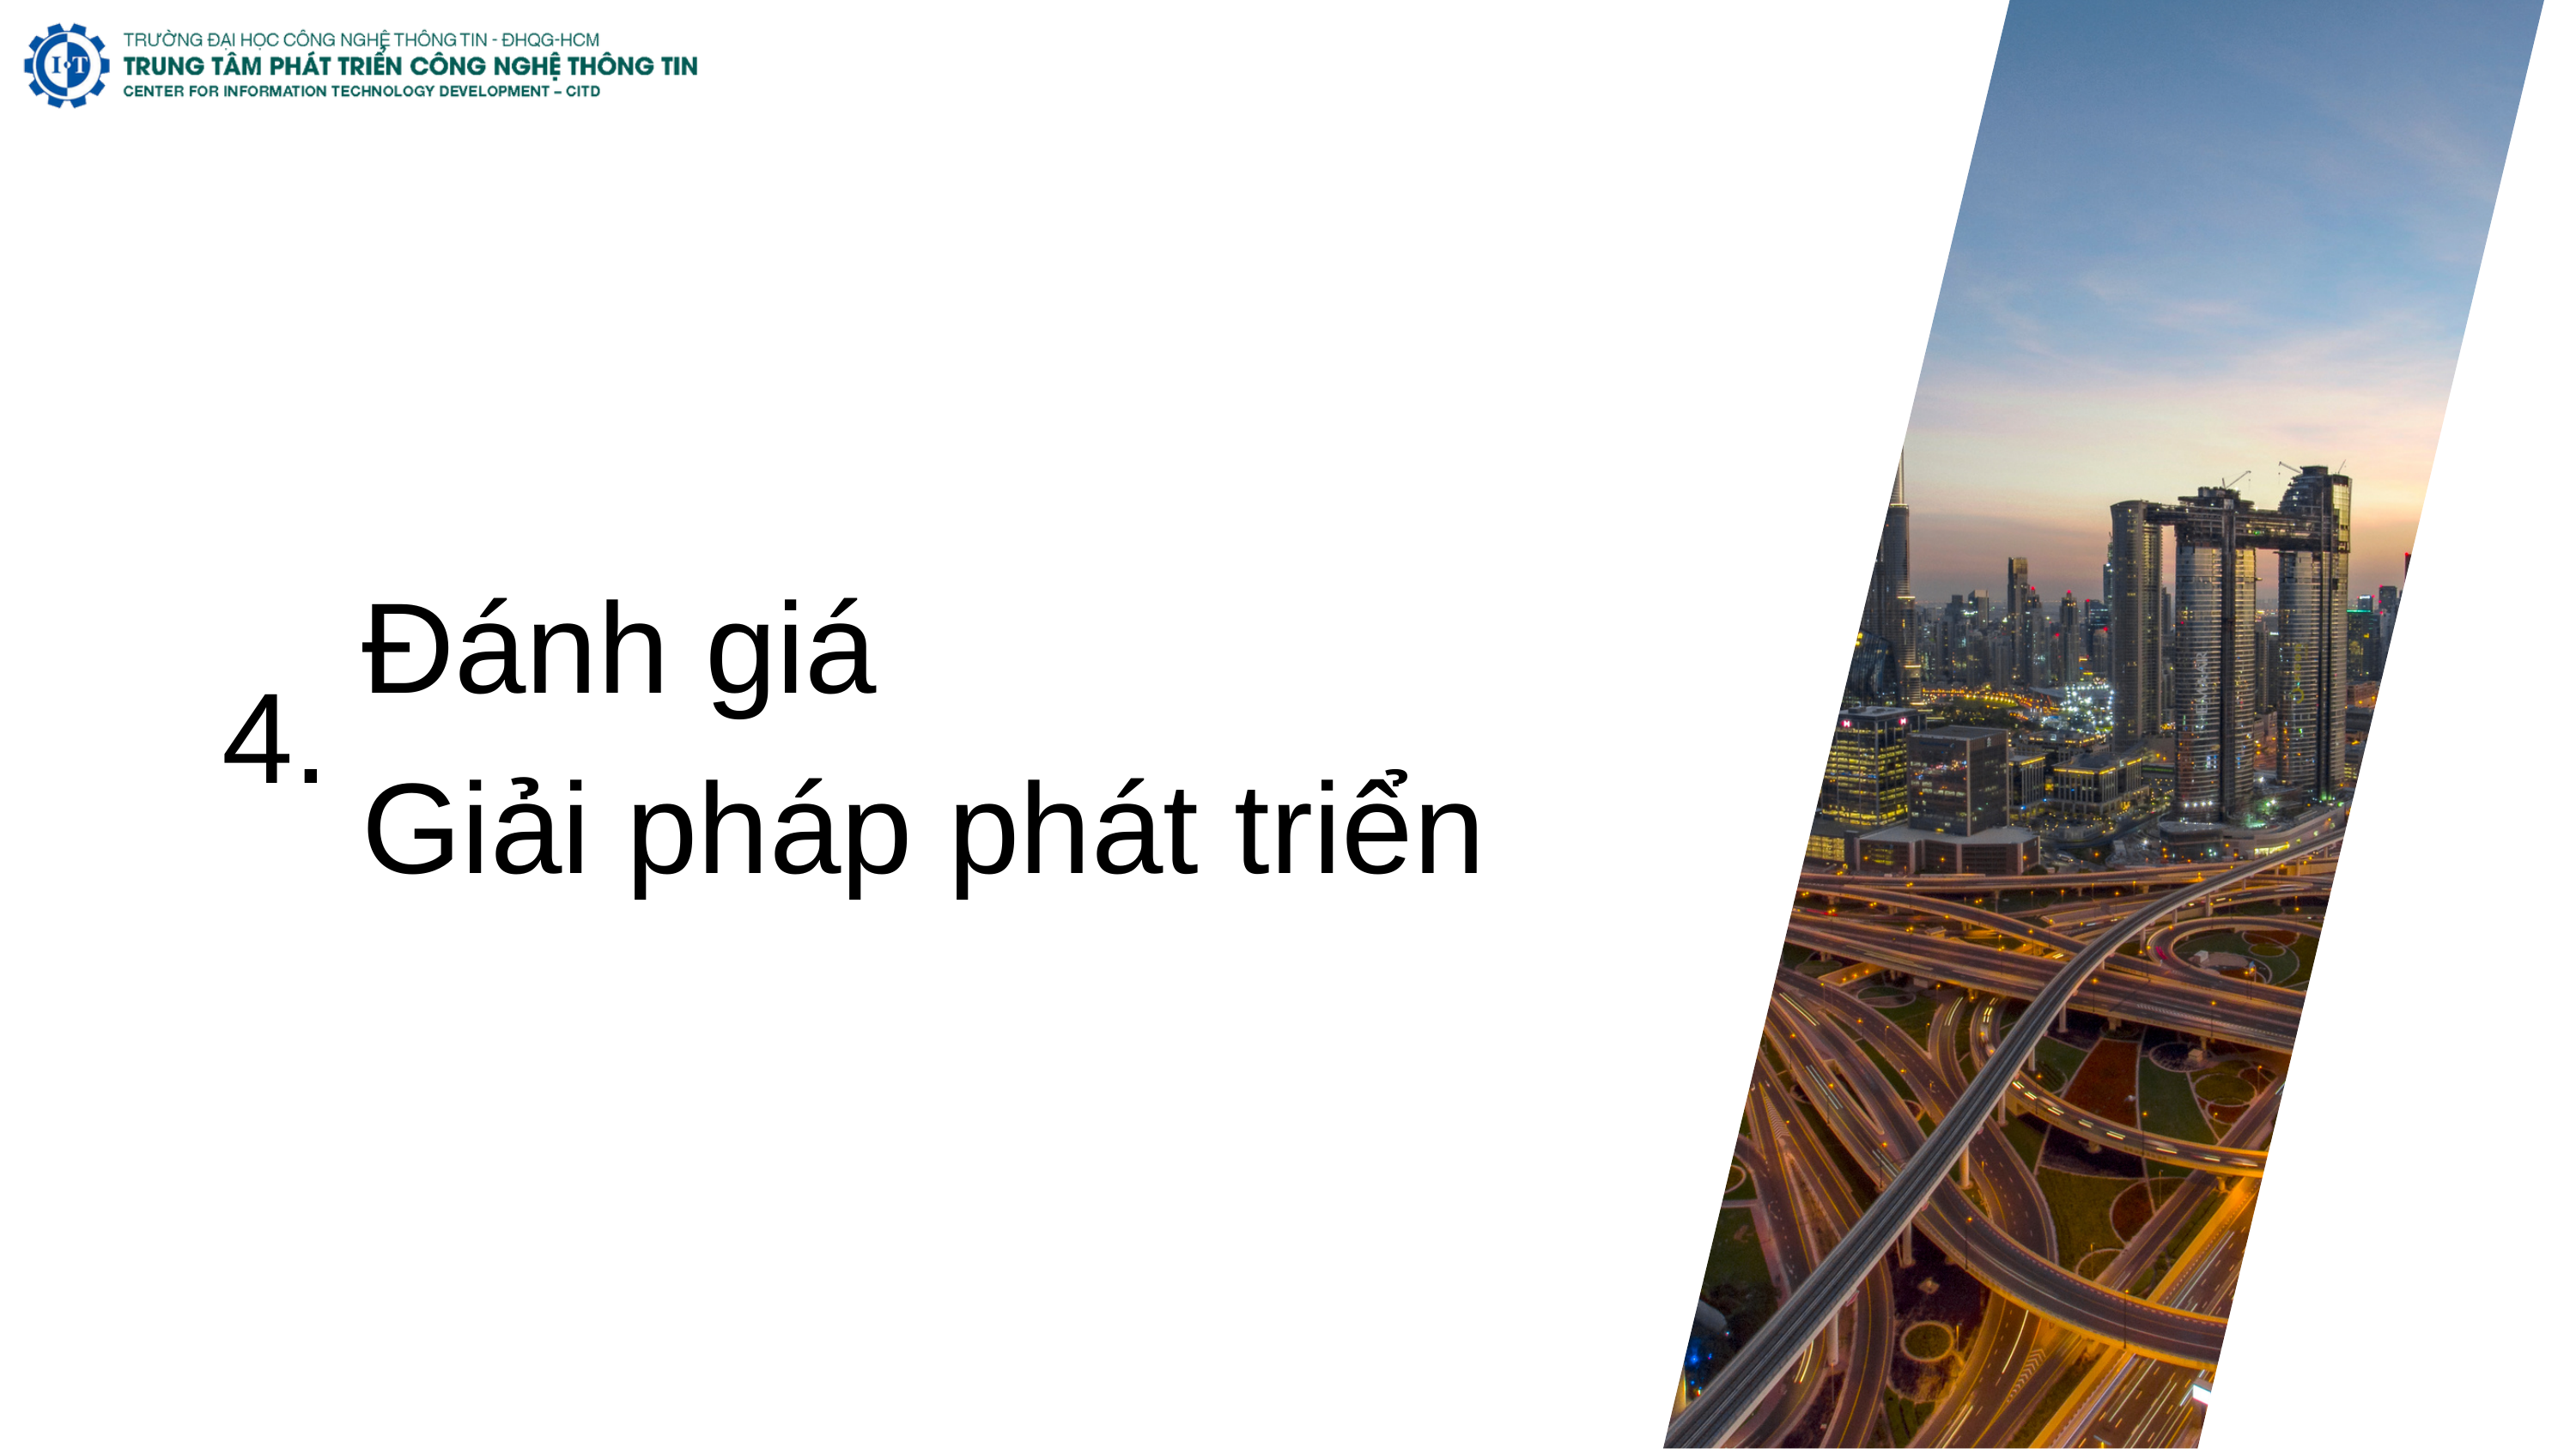

Đánh giá
Giải pháp phát triển
4.